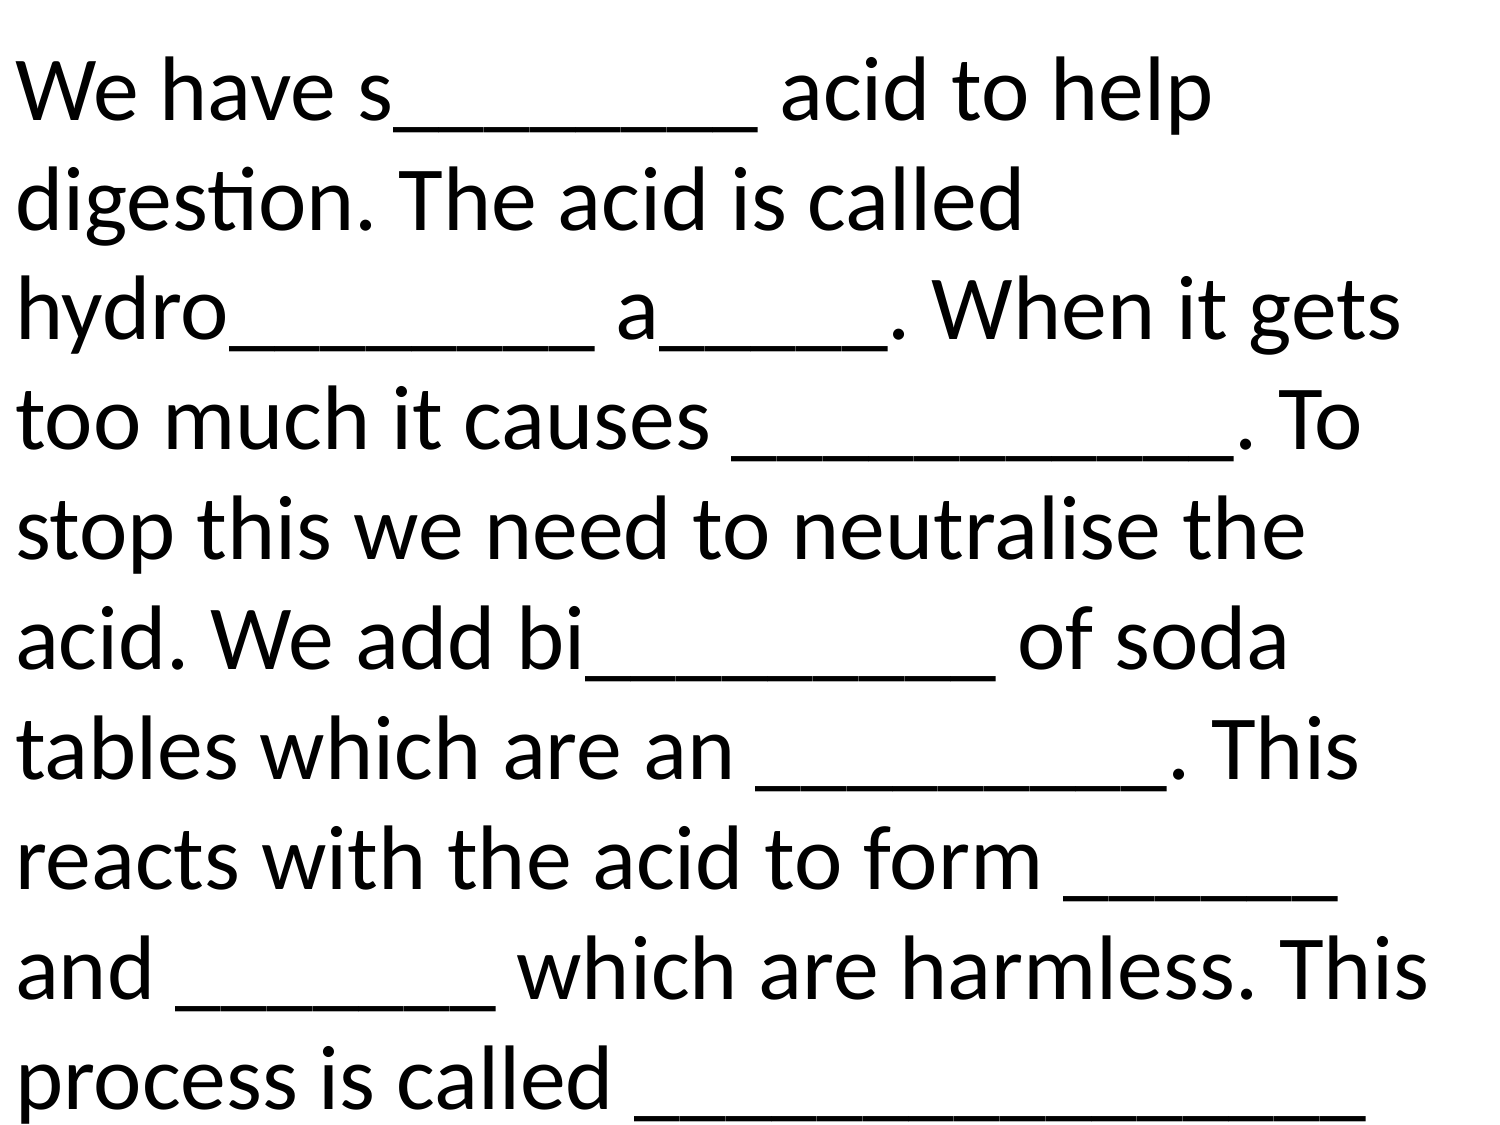

We have s________ acid to help digestion. The acid is called hydro________ a_____. When it gets too much it causes ___________. To stop this we need to neutralise the acid. We add bi_________ of soda tables which are an _________. This reacts with the acid to form ______ and _______ which are harmless. This process is called ________________